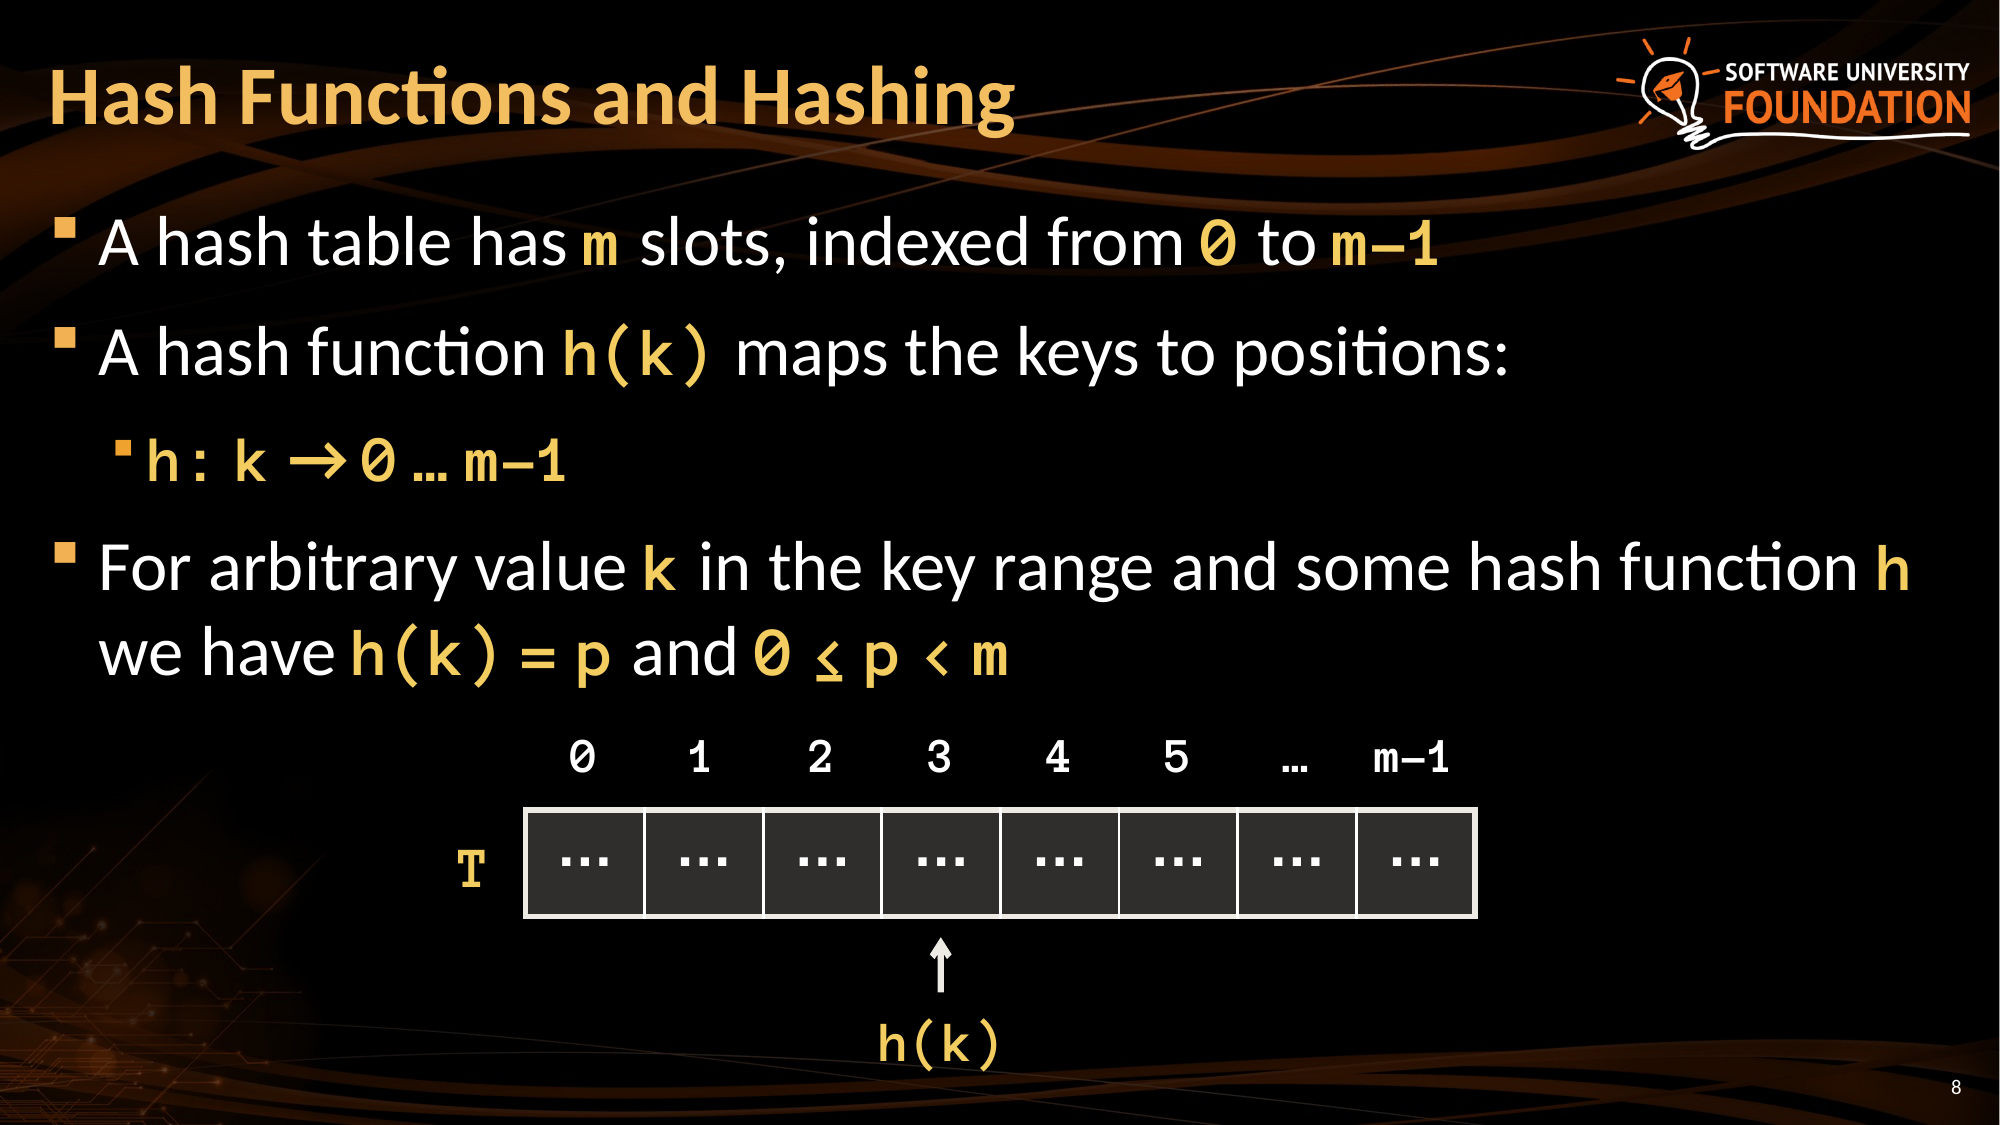

# Hash Functions and Hashing
A hash table has m slots, indexed from 0 to m-1
A hash function h(k) maps the keys to positions:
h: k → 0 … m-1
For arbitrary value k in the key range and some hash function h we have h(k) = p and 0 ≤ p < m
| 0 | 1 | 2 | 3 | 4 | 5 | … | m-1 |
| --- | --- | --- | --- | --- | --- | --- | --- |
| … | … | … | … | … | … | … | … |
| --- | --- | --- | --- | --- | --- | --- | --- |
T

h(k)
8